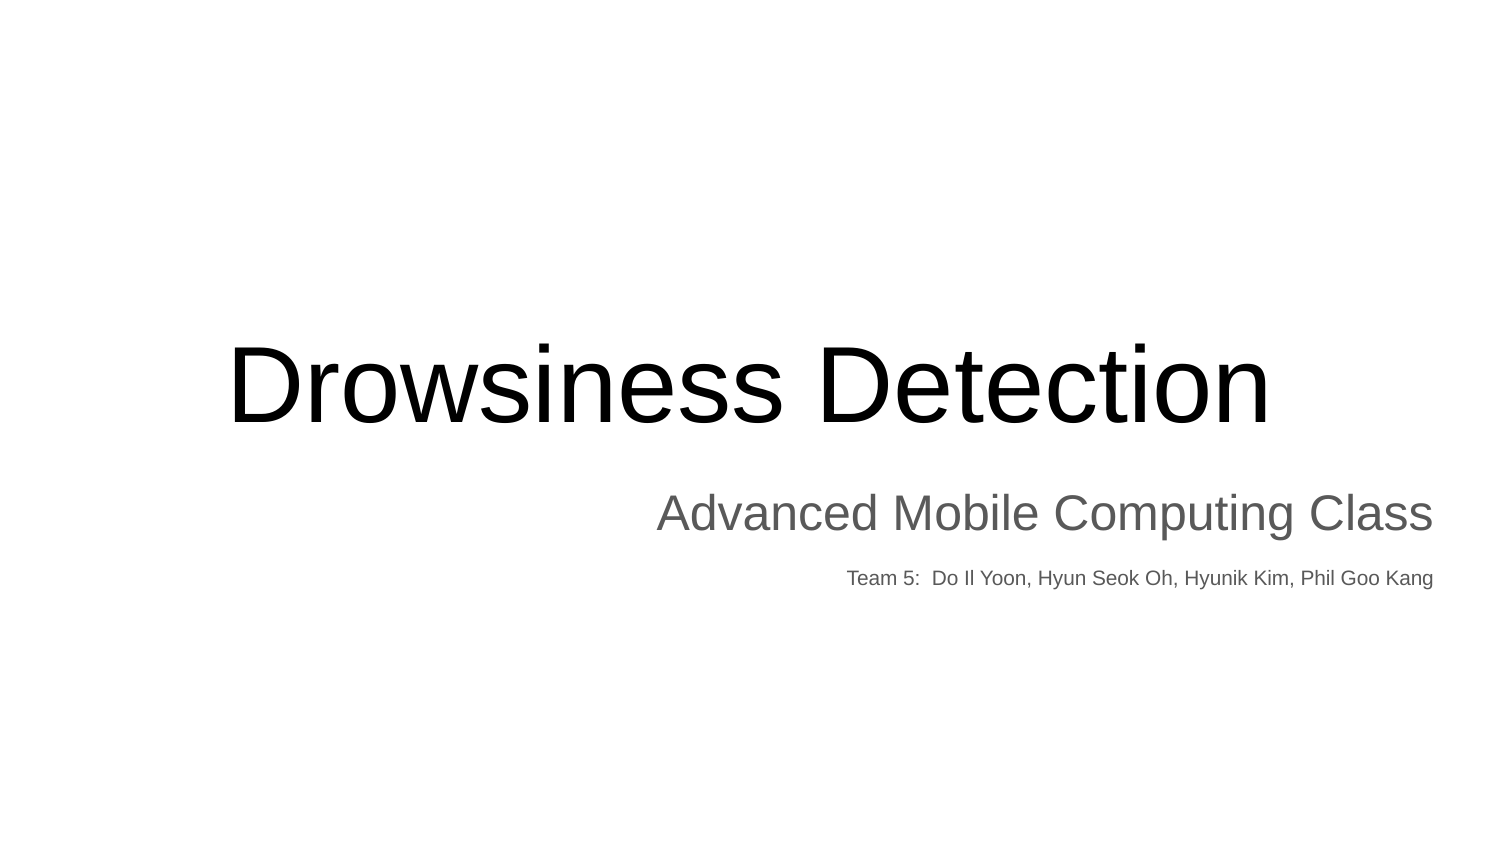

# Drowsiness Detection
Advanced Mobile Computing Class

Team 5:  Do Il Yoon, Hyun Seok Oh, Hyunik Kim, Phil Goo Kang